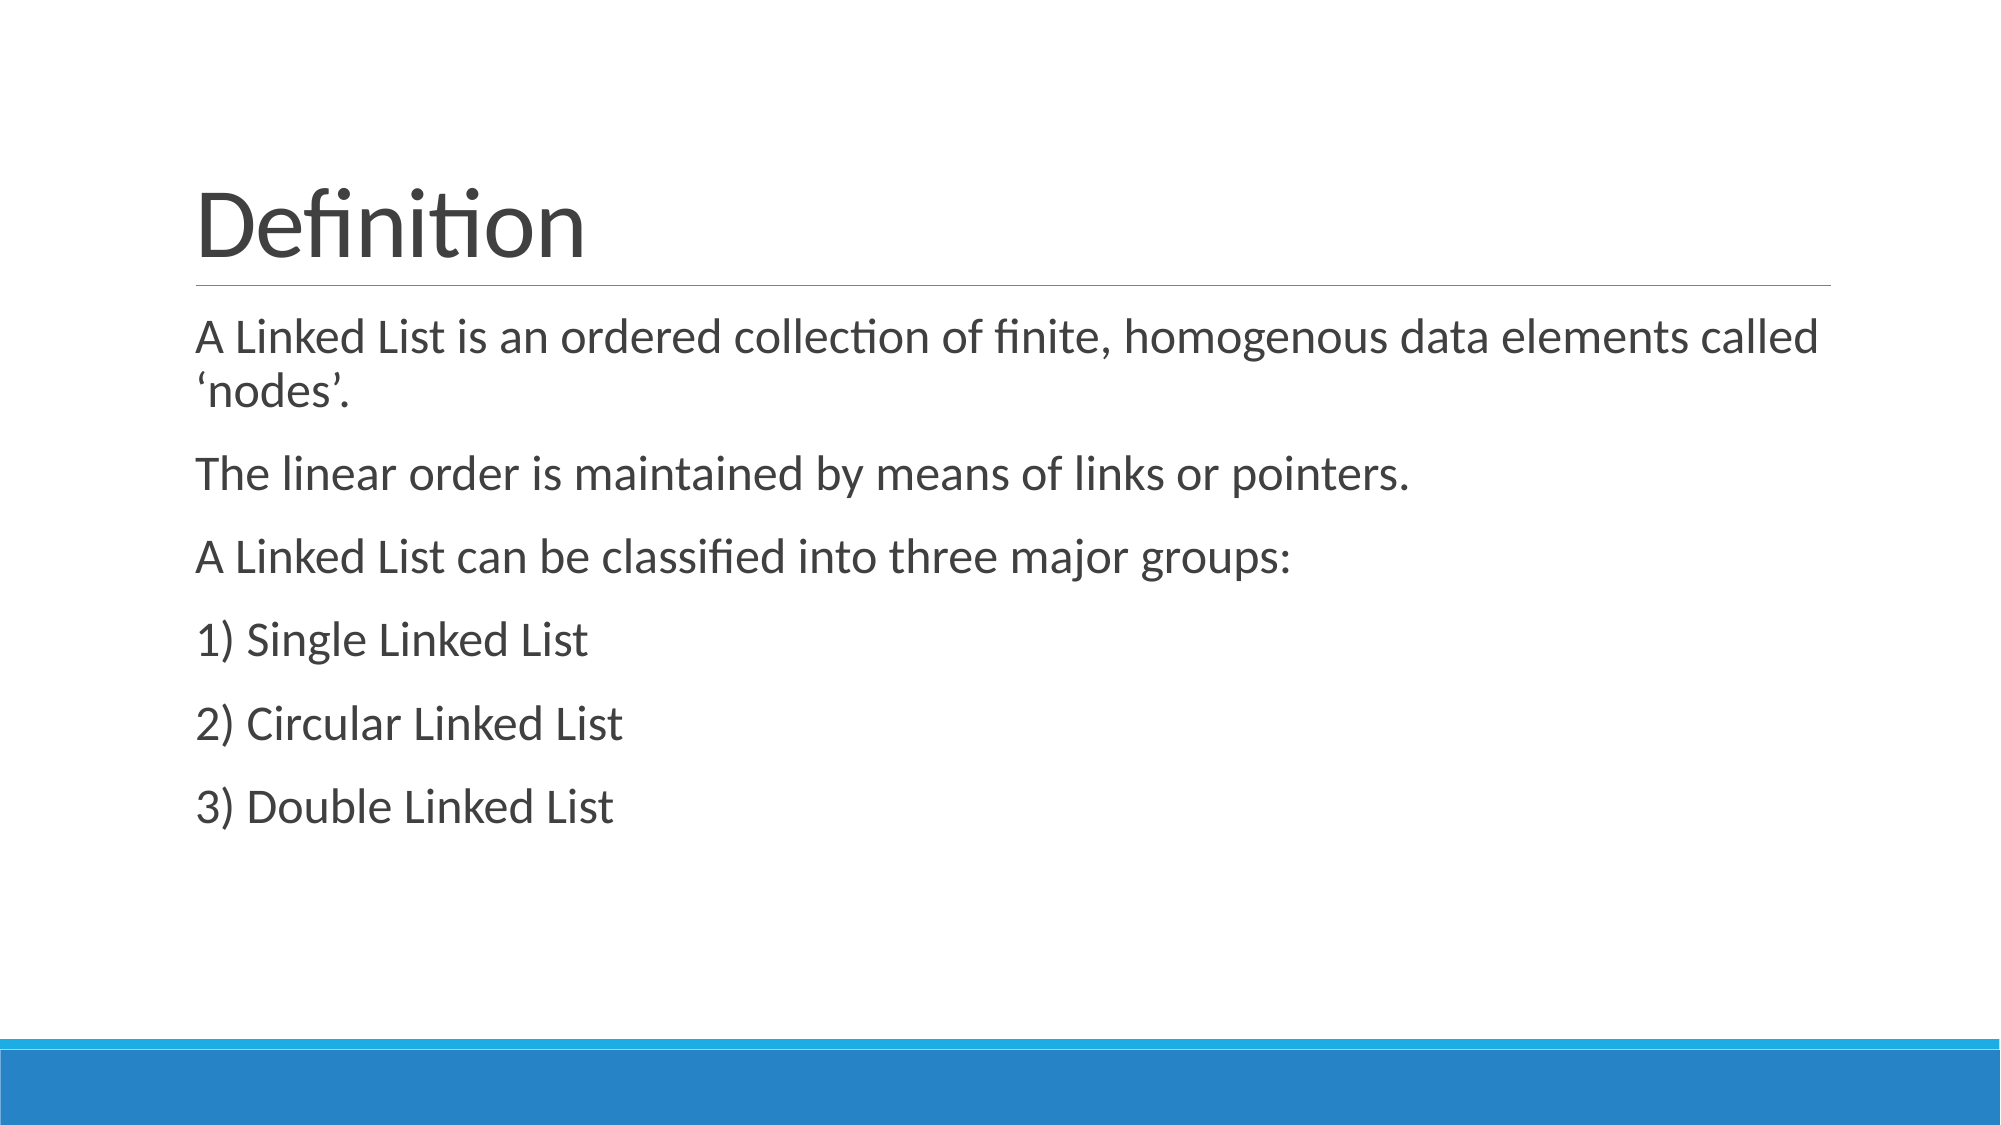

# Definition
A Linked List is an ordered collection of finite, homogenous data elements called ‘nodes’.
The linear order is maintained by means of links or pointers.
A Linked List can be classified into three major groups:
1) Single Linked List
2) Circular Linked List
3) Double Linked List